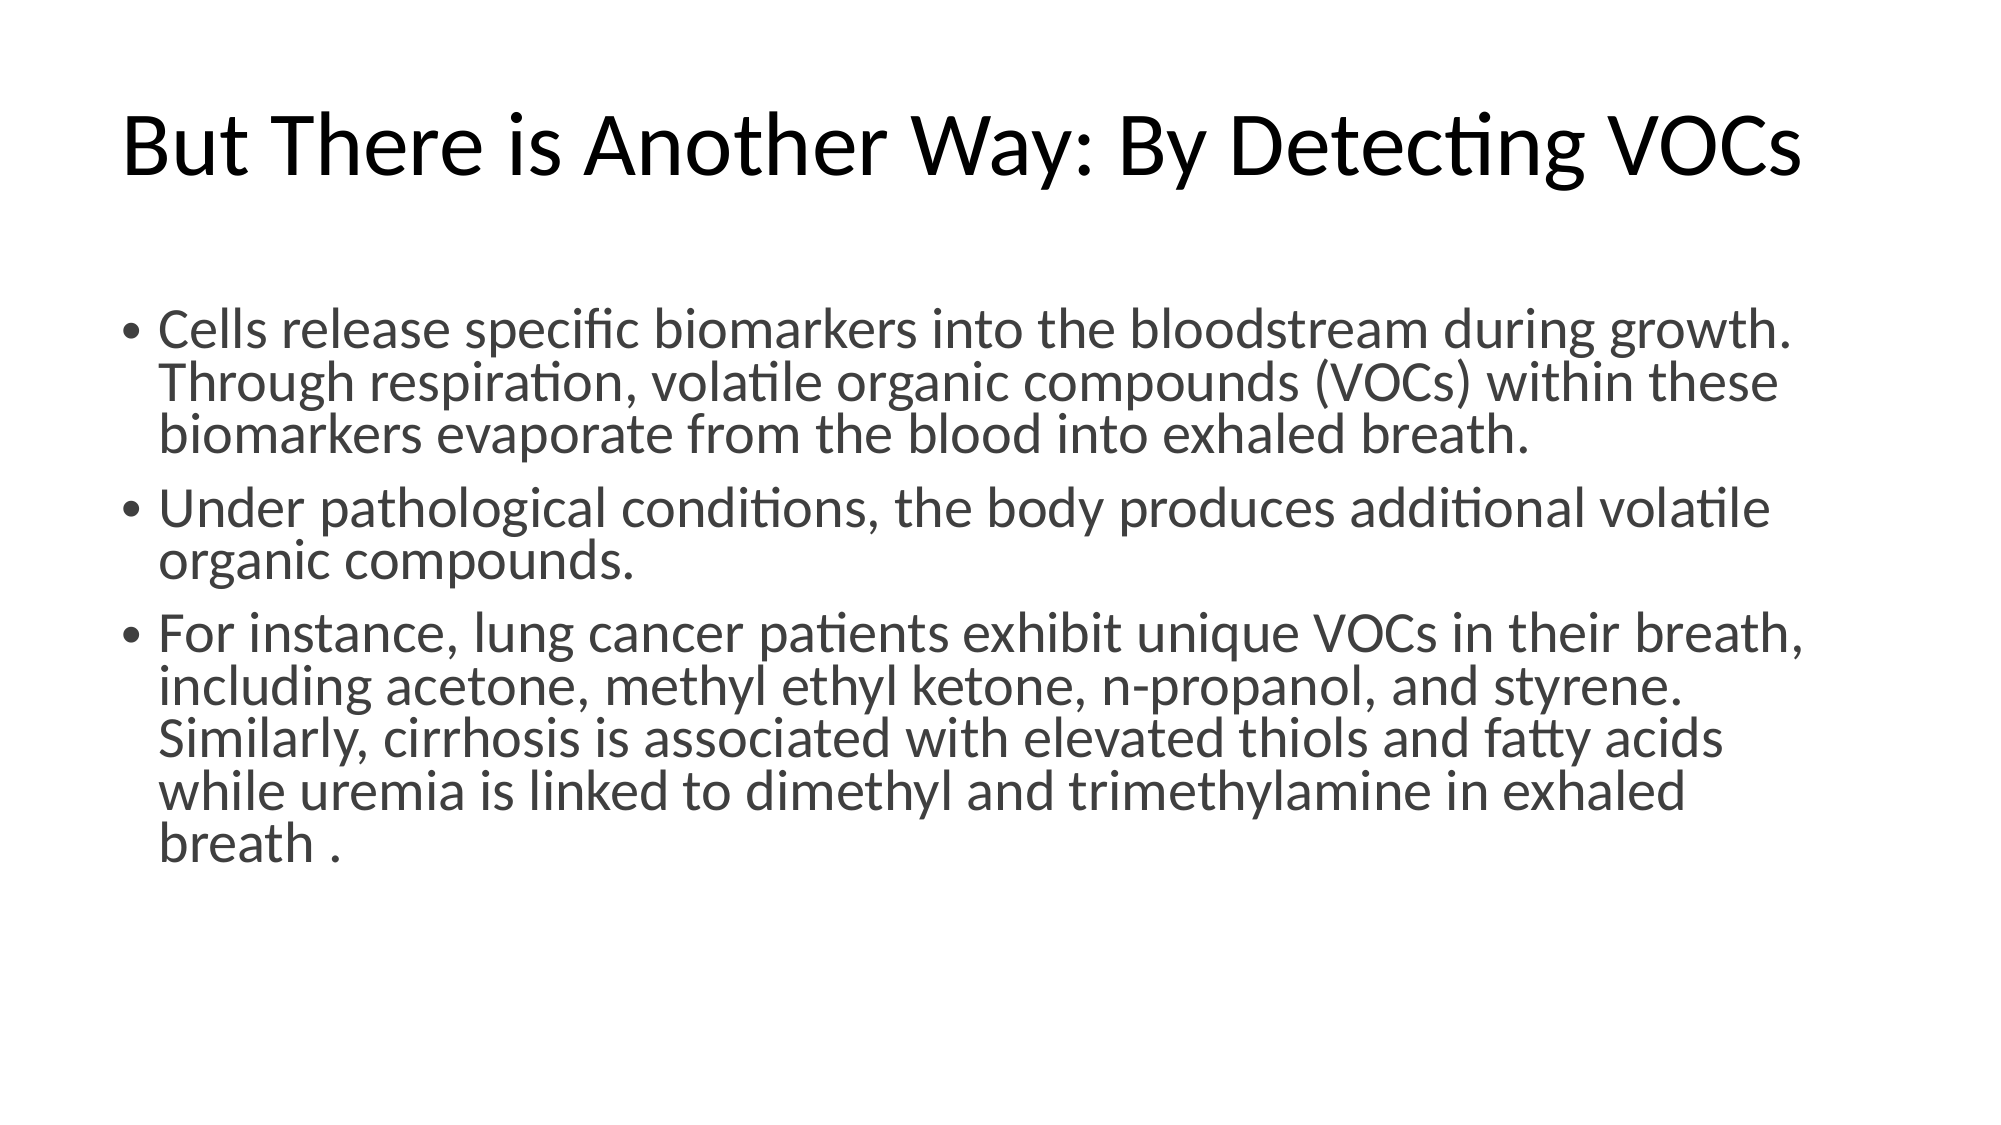

# But There is Another Way: By Detecting VOCs
Cells release specific biomarkers into the bloodstream during growth. Through respiration, volatile organic compounds (VOCs) within these biomarkers evaporate from the blood into exhaled breath.
Under pathological conditions, the body produces additional volatile organic compounds.
For instance, lung cancer patients exhibit unique VOCs in their breath, including acetone, methyl ethyl ketone, n-propanol, and styrene. Similarly, cirrhosis is associated with elevated thiols and fatty acids while uremia is linked to dimethyl and trimethylamine in exhaled breath .